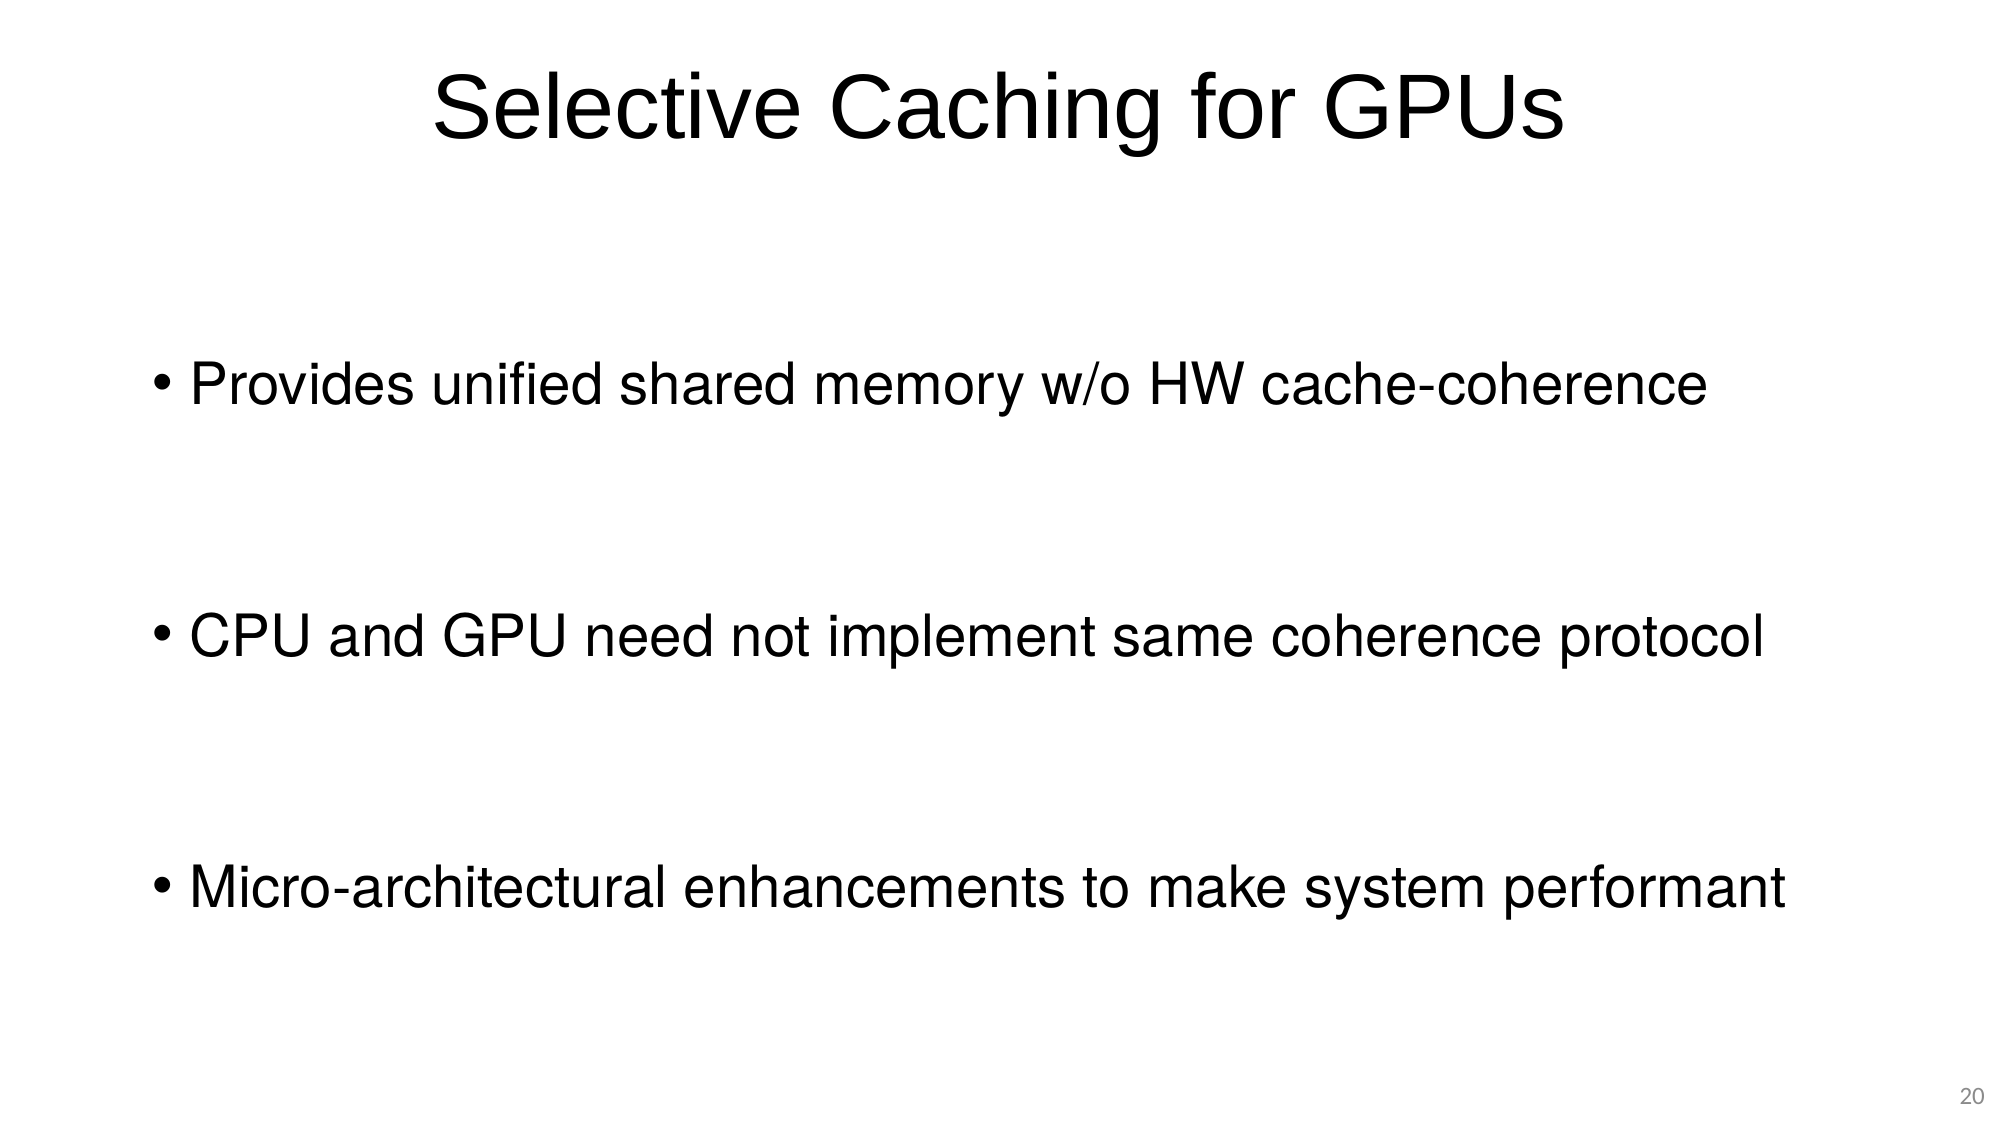

# Selective Caching for GPUs
Provides unified shared memory w/o HW cache-coherence

CPU and GPU need not implement same coherence protocol

Micro-architectural enhancements to make system performant
20